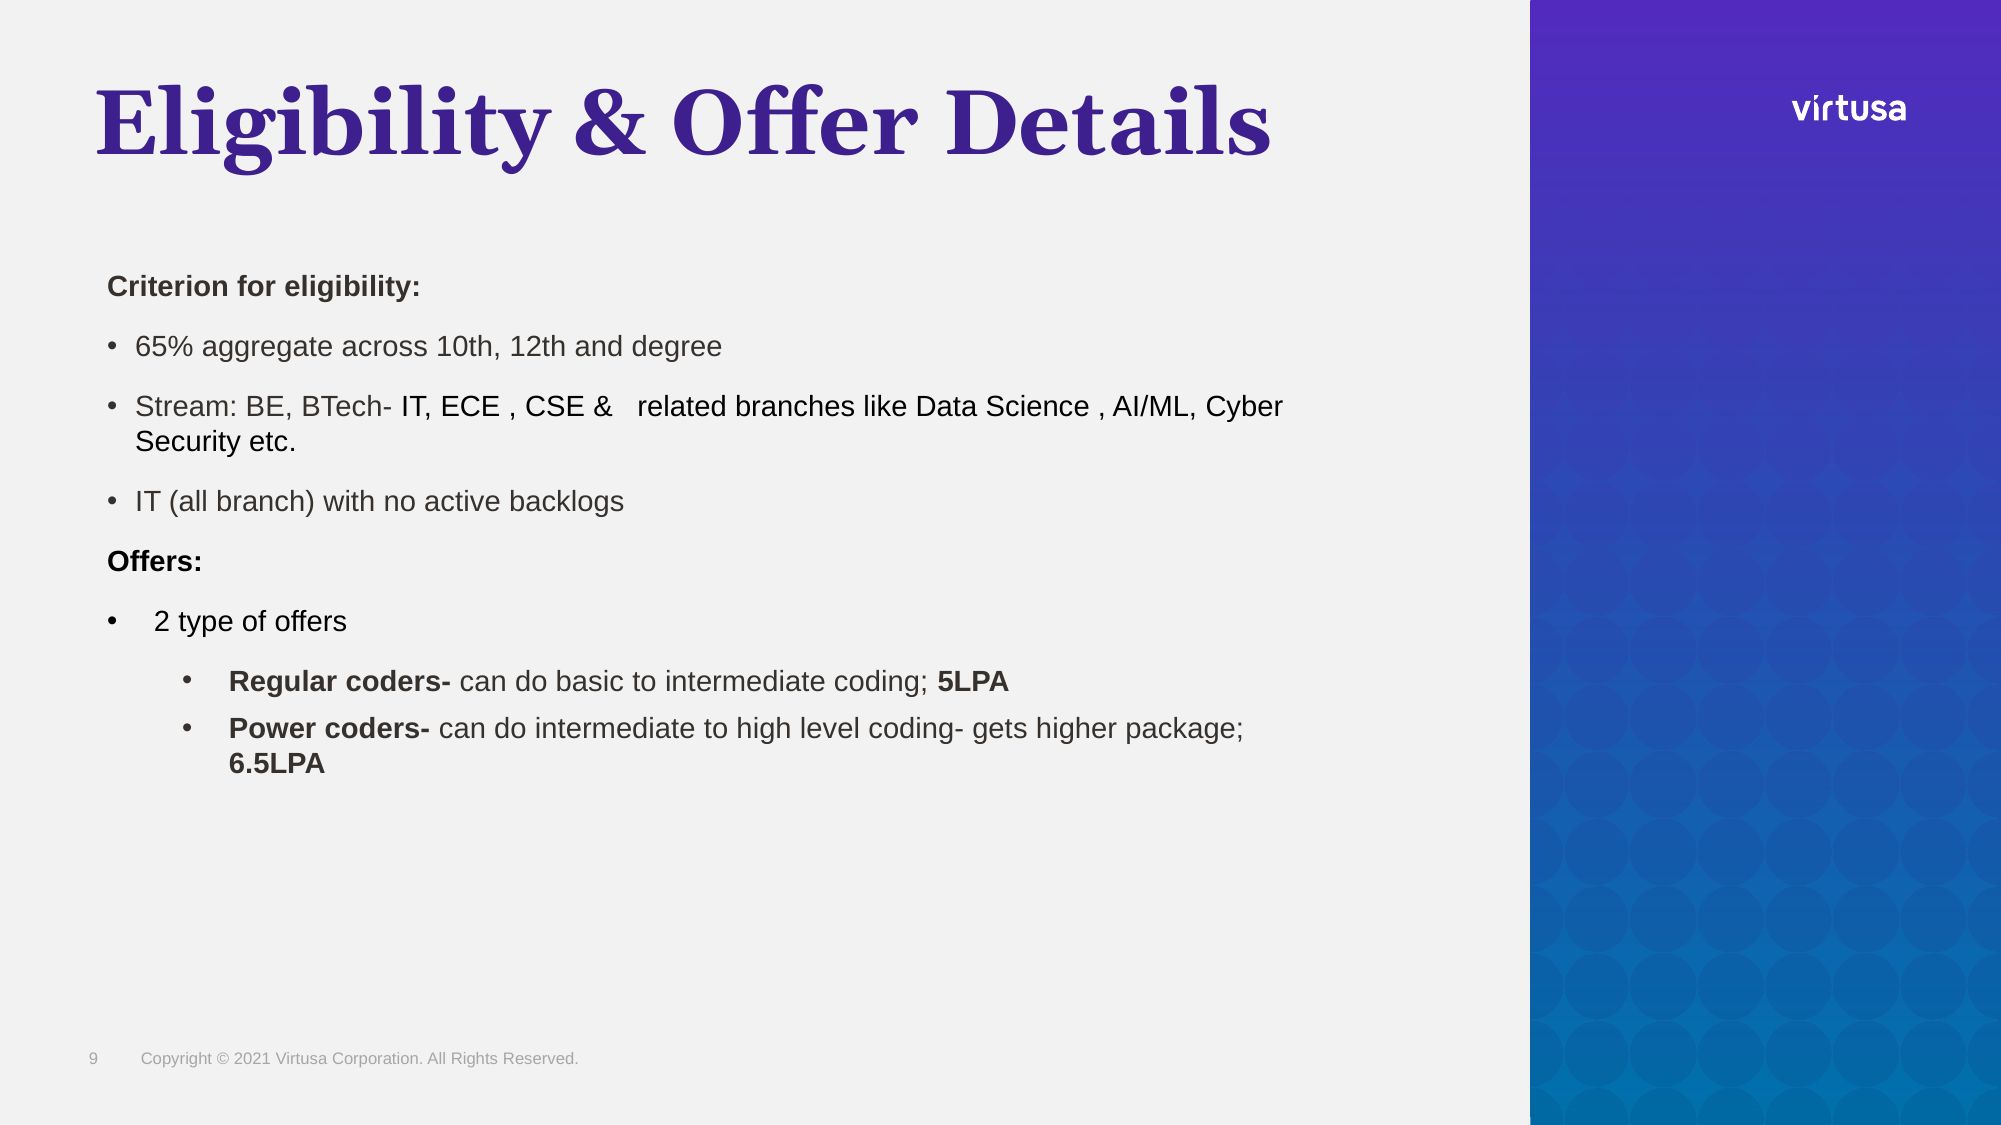

# Eligibility & Offer Details
Criterion for eligibility:
65% aggregate across 10th, 12th and degree
Stream: BE, BTech- IT, ECE , CSE &   related branches like Data Science , AI/ML, Cyber Security etc.
IT (all branch) with no active backlogs
Offers:
2 type of offers
Regular coders- can do basic to intermediate coding; 5LPA
Power coders- can do intermediate to high level coding- gets higher package; 6.5LPA